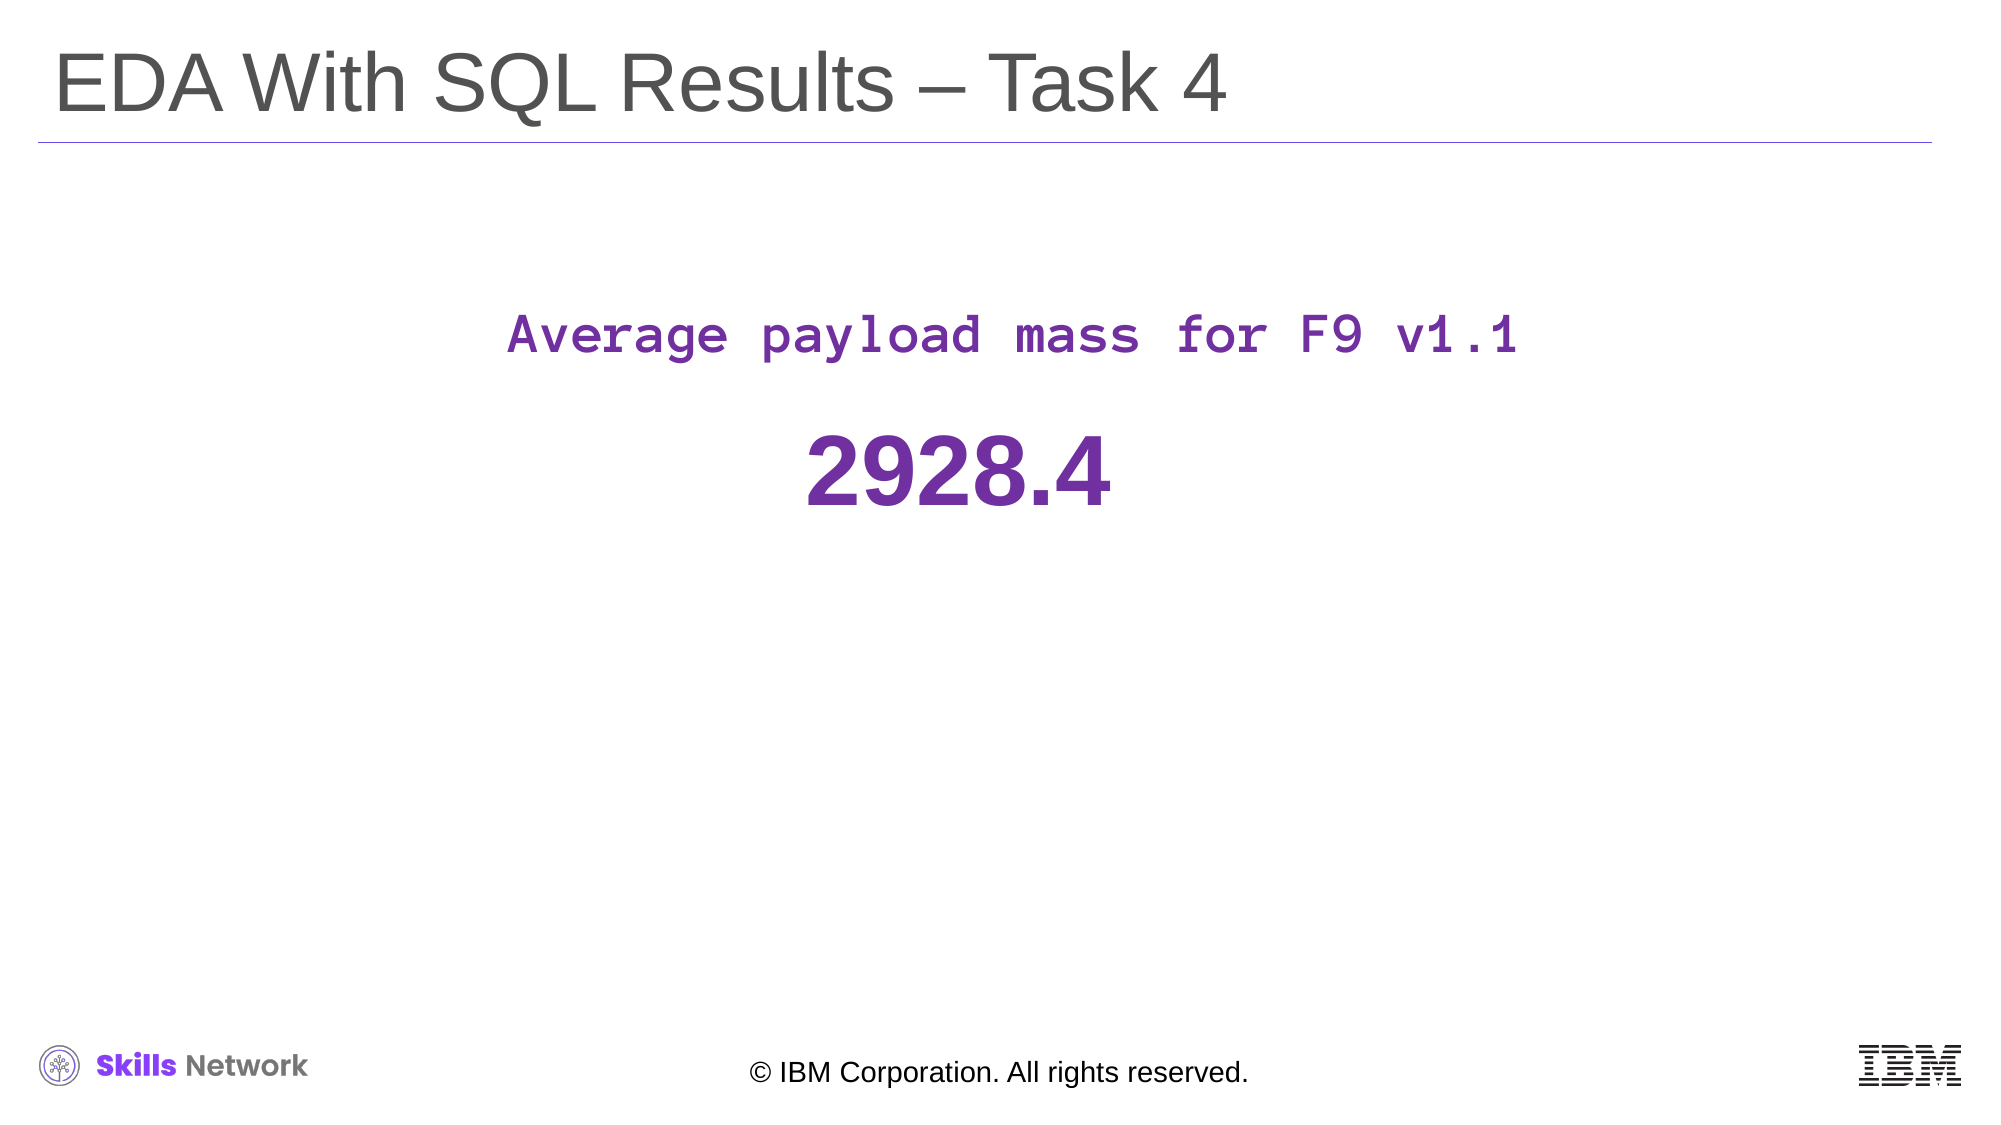

# EDA With SQL Results – Task 4
Average payload mass for F9 v1.1
2928.4